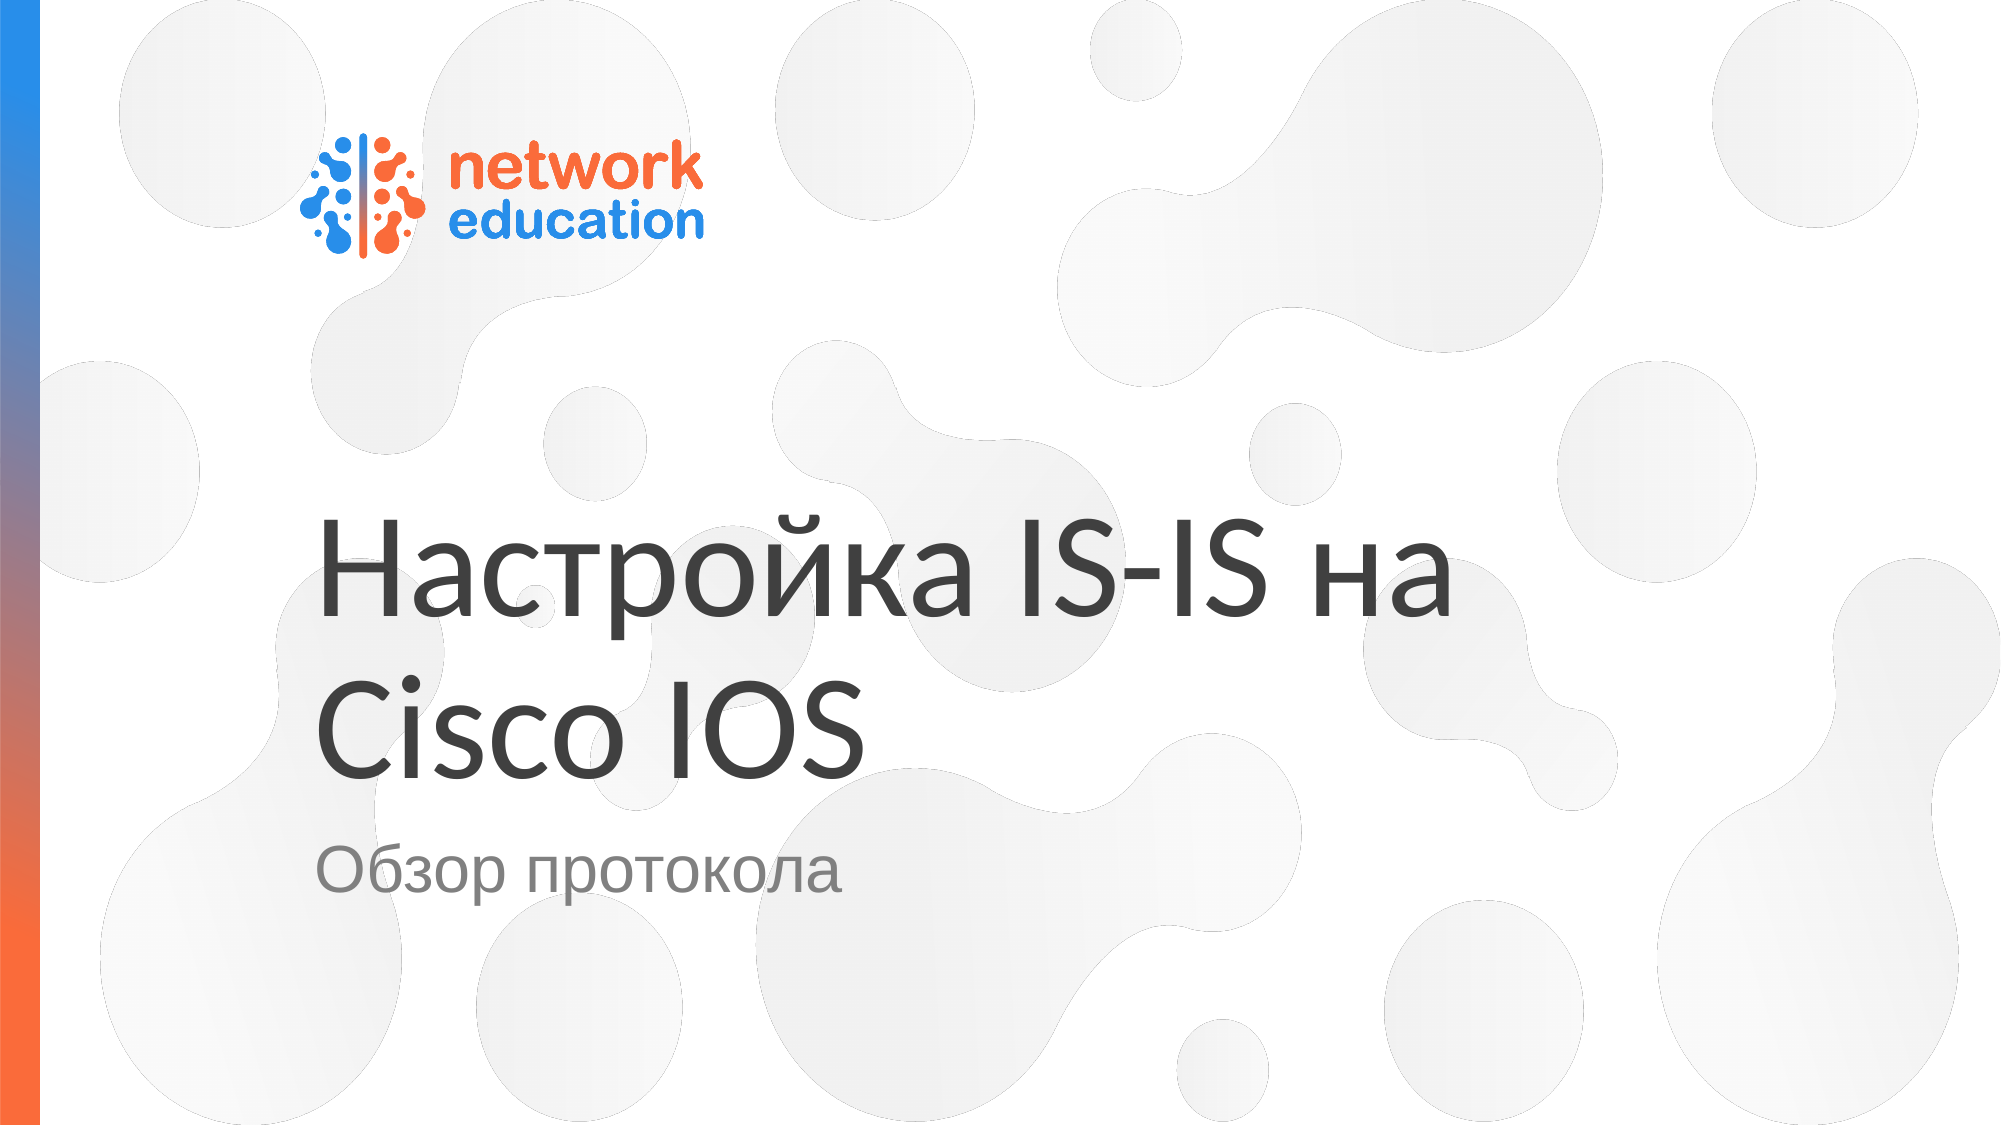

# Настройка IS-IS на Cisco IOS
Обзор протокола